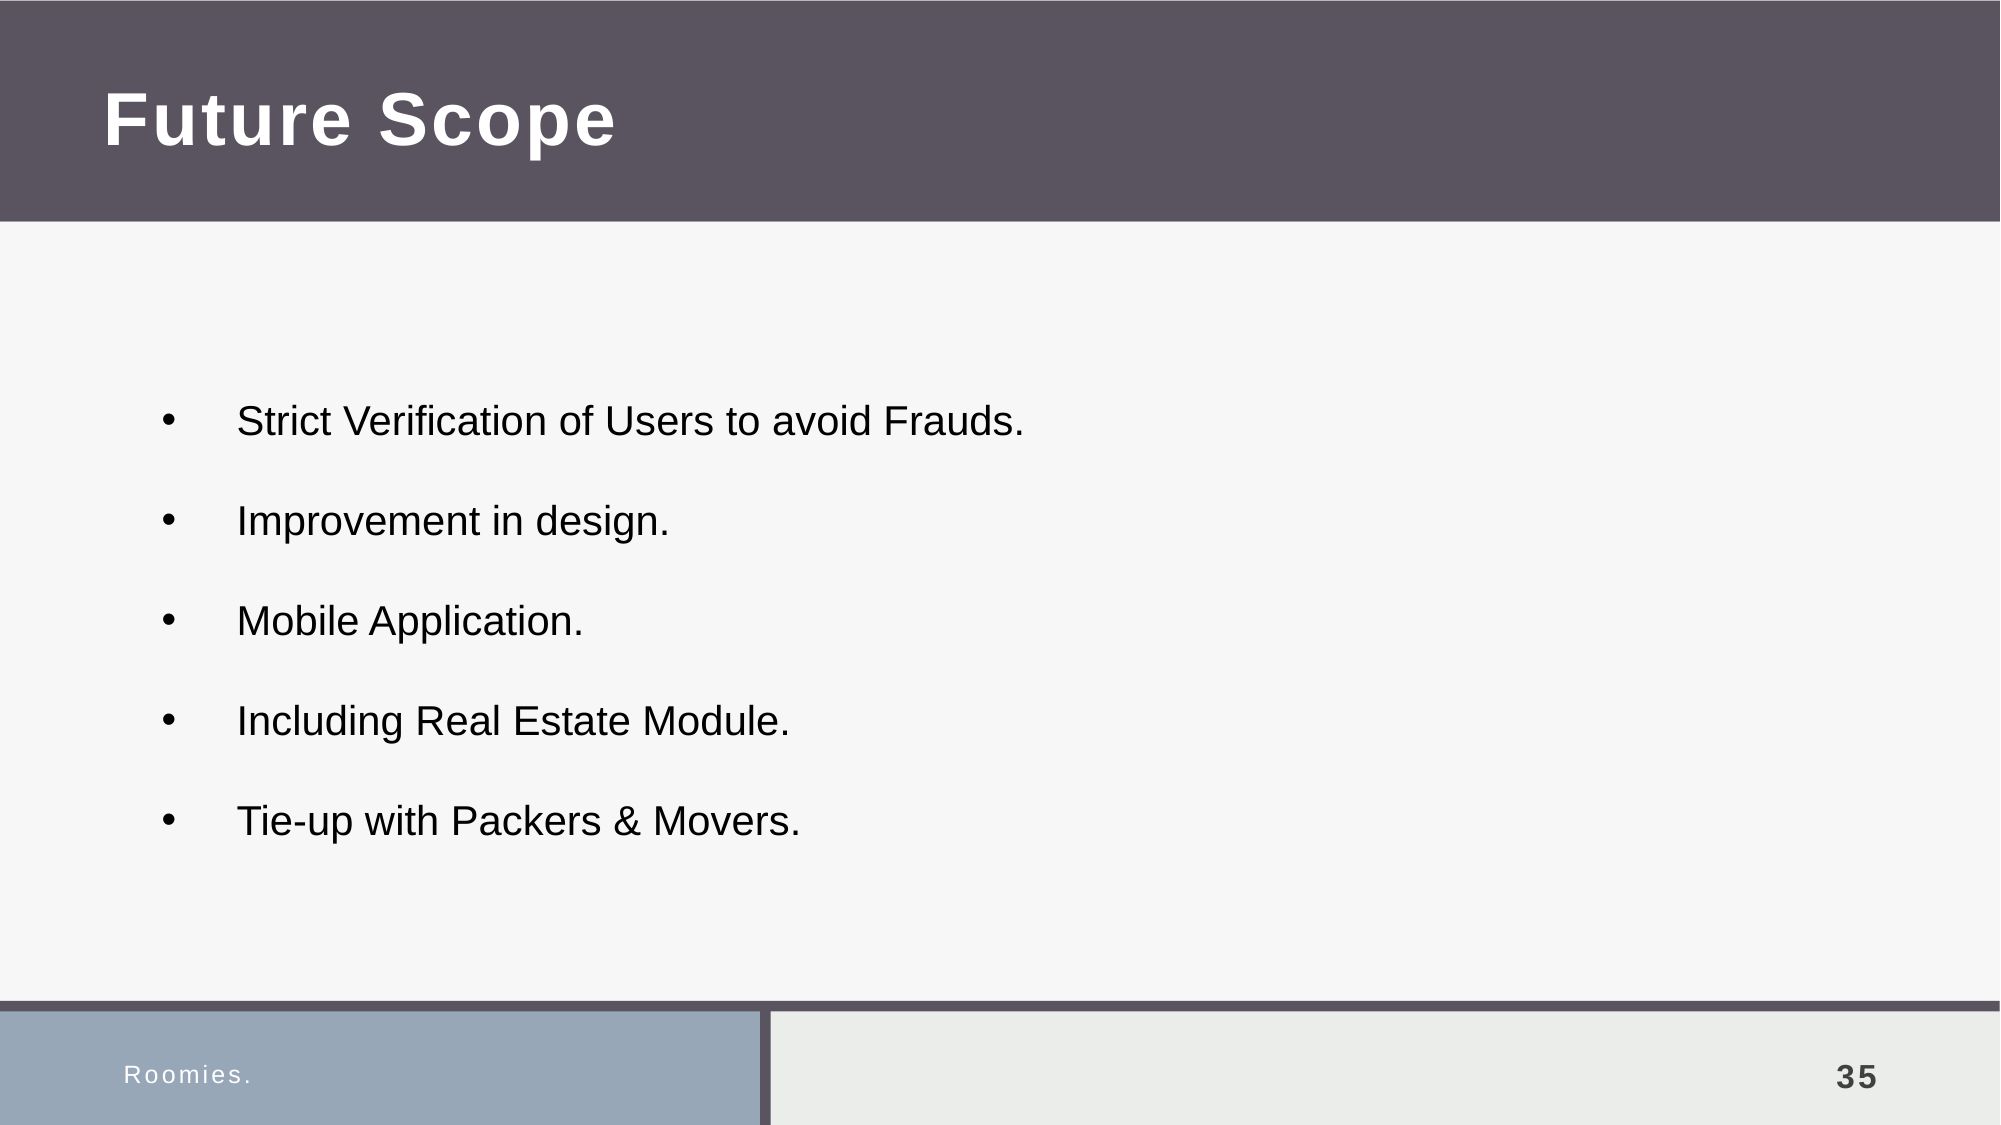

# Future Scope
Strict Verification of Users to avoid Frauds.
Improvement in design.
Mobile Application.
Including Real Estate Module.
Tie-up with Packers & Movers.
Roomies.
35